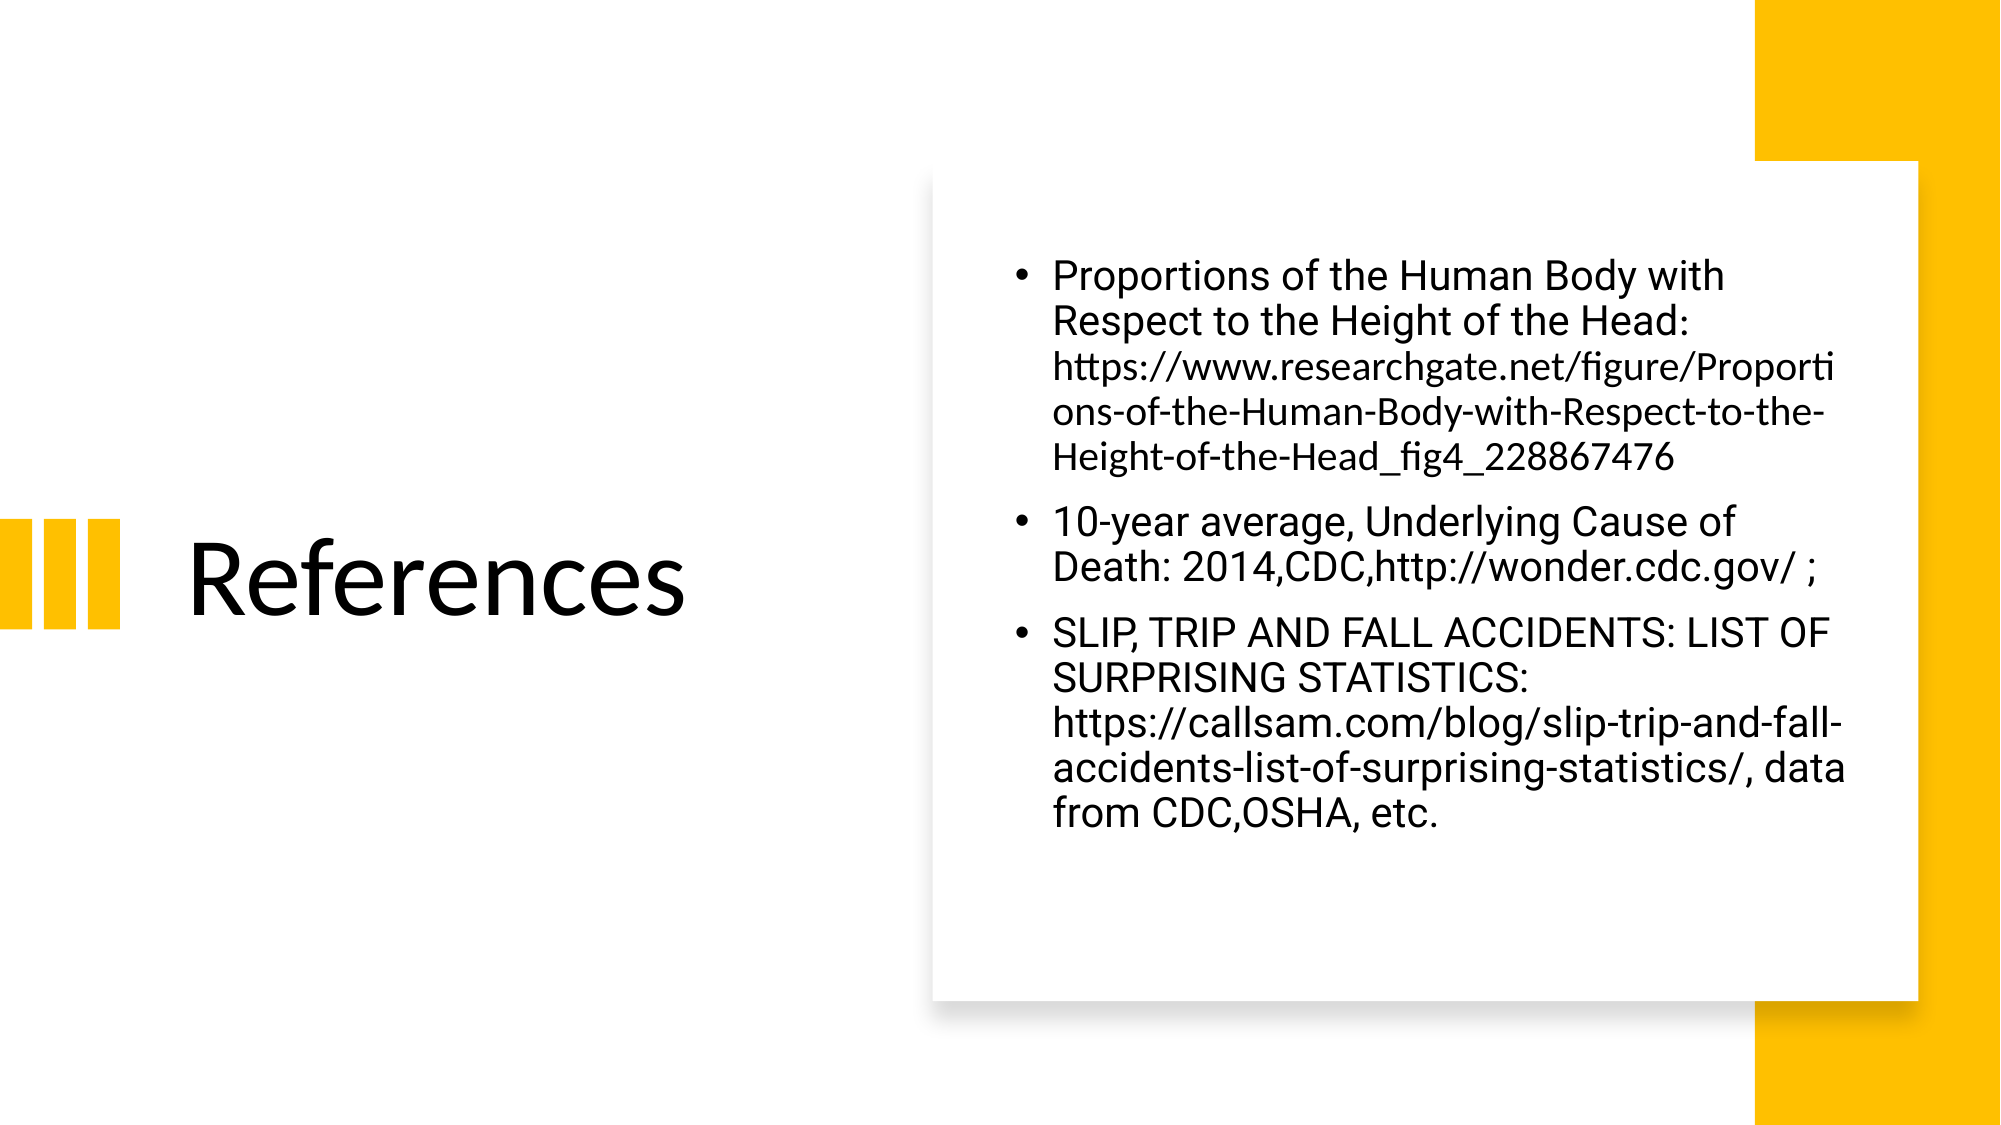

# References
Proportions of the Human Body with Respect to the Height of the Head: https://www.researchgate.net/figure/Proportions-of-the-Human-Body-with-Respect-to-the-Height-of-the-Head_fig4_228867476
10-year average, Underlying Cause of Death: 2014,CDC,http://wonder.cdc.gov/ ;
SLIP, TRIP AND FALL ACCIDENTS: LIST OF SURPRISING STATISTICS: https://callsam.com/blog/slip-trip-and-fall-accidents-list-of-surprising-statistics/, data from CDC,OSHA, etc.